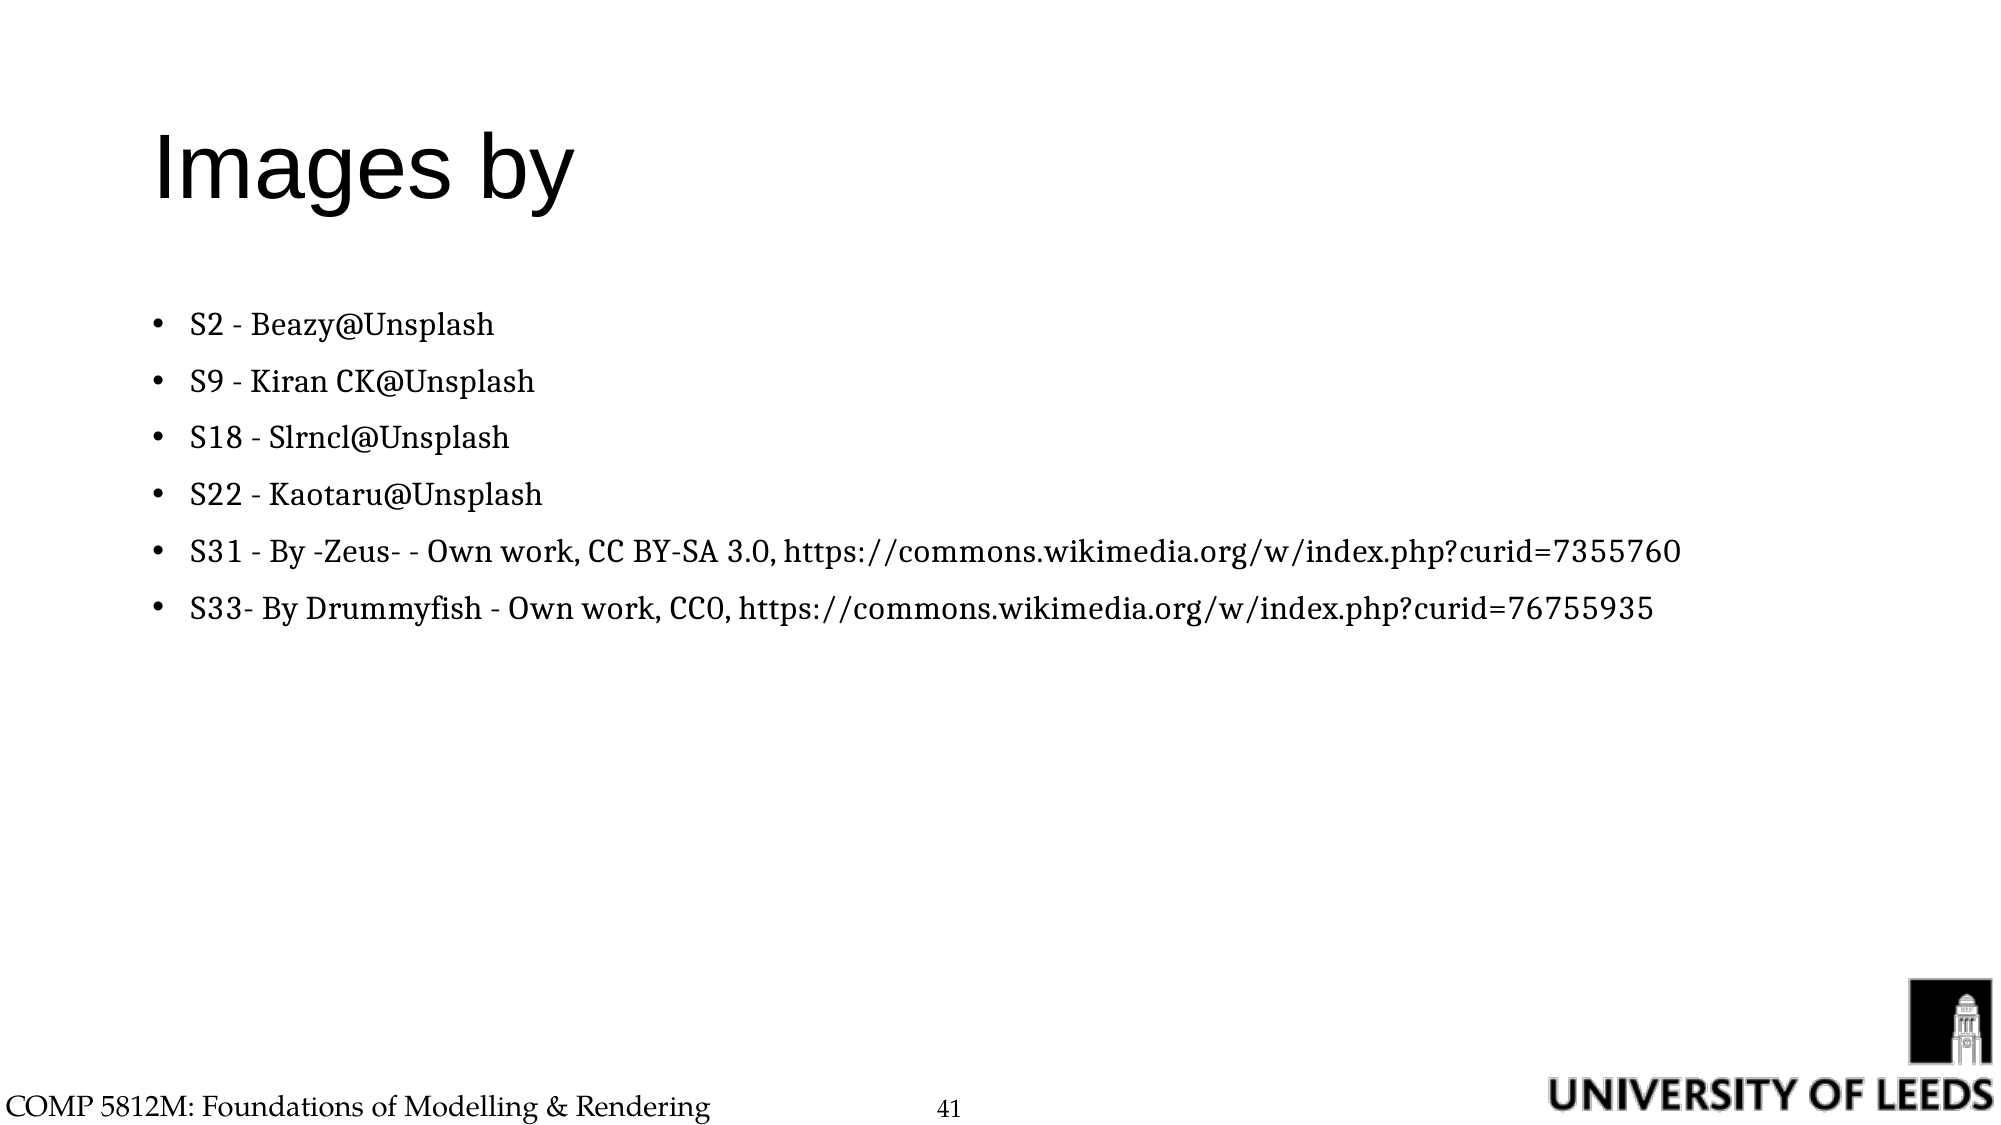

# Images by
S2 - Beazy@Unsplash
S9 - Kiran CK@Unsplash
S18 - Slrncl@Unsplash
S22 - Kaotaru@Unsplash
S31 - By -Zeus- - Own work, CC BY-SA 3.0, https://commons.wikimedia.org/w/index.php?curid=7355760
S33- By Drummyfish - Own work, CC0, https://commons.wikimedia.org/w/index.php?curid=76755935